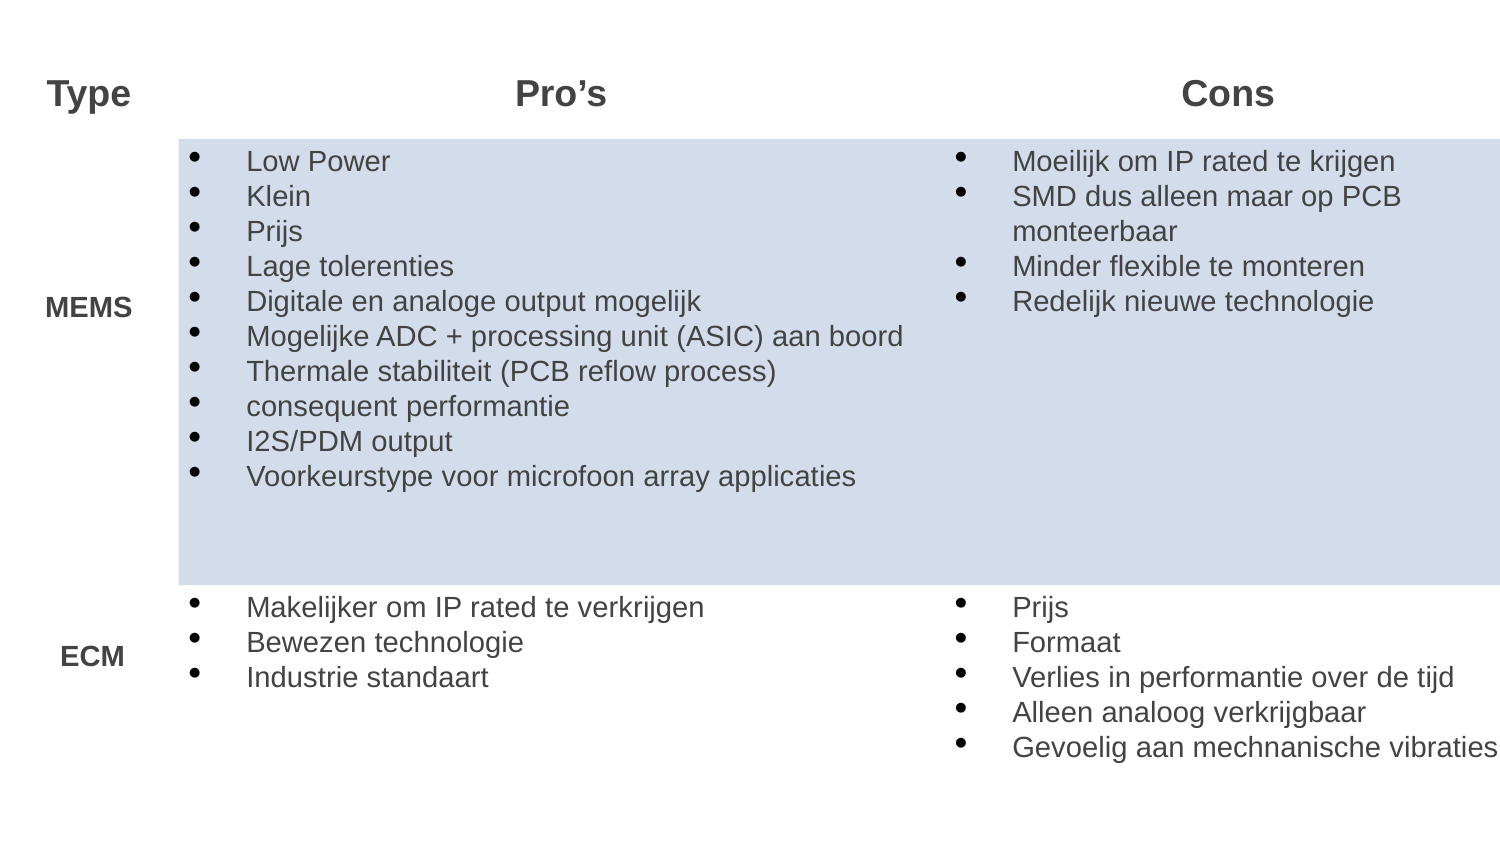

| Type | Pro’s | Cons |
| --- | --- | --- |
| MEMS | Low Power Klein Prijs Lage tolerenties Digitale en analoge output mogelijk Mogelijke ADC + processing unit (ASIC) aan boord Thermale stabiliteit (PCB reflow process) consequent performantie I2S/PDM output Voorkeurstype voor microfoon array applicaties | Moeilijk om IP rated te krijgen SMD dus alleen maar op PCB monteerbaar Minder flexible te monteren Redelijk nieuwe technologie |
| ECM | Makelijker om IP rated te verkrijgen Bewezen technologie Industrie standaart | Prijs Formaat Verlies in performantie over de tijd Alleen analoog verkrijgbaar Gevoelig aan mechnanische vibraties |